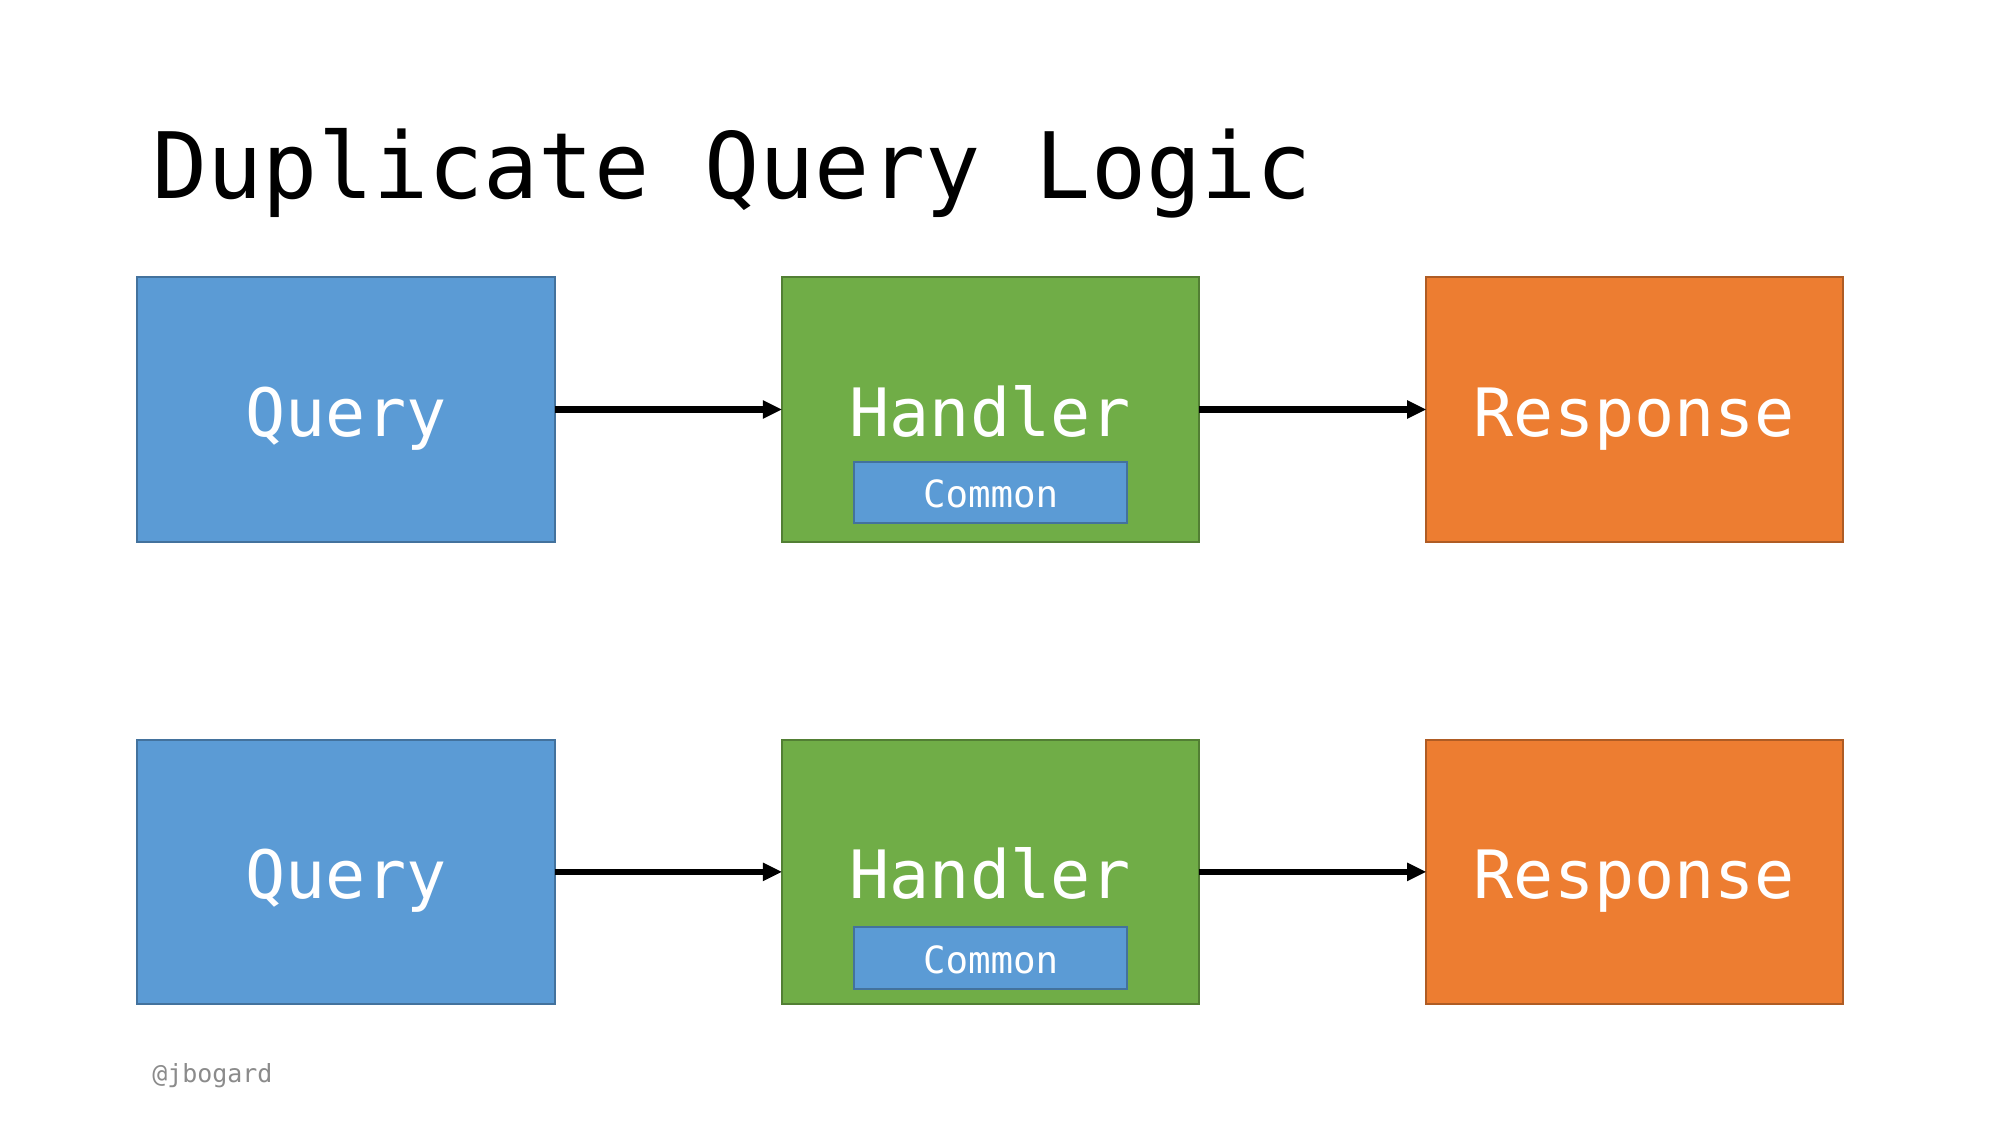

# Duplicate Query Logic
Query
Handler
Response
Common
Query
Handler
Response
Common
@jbogard